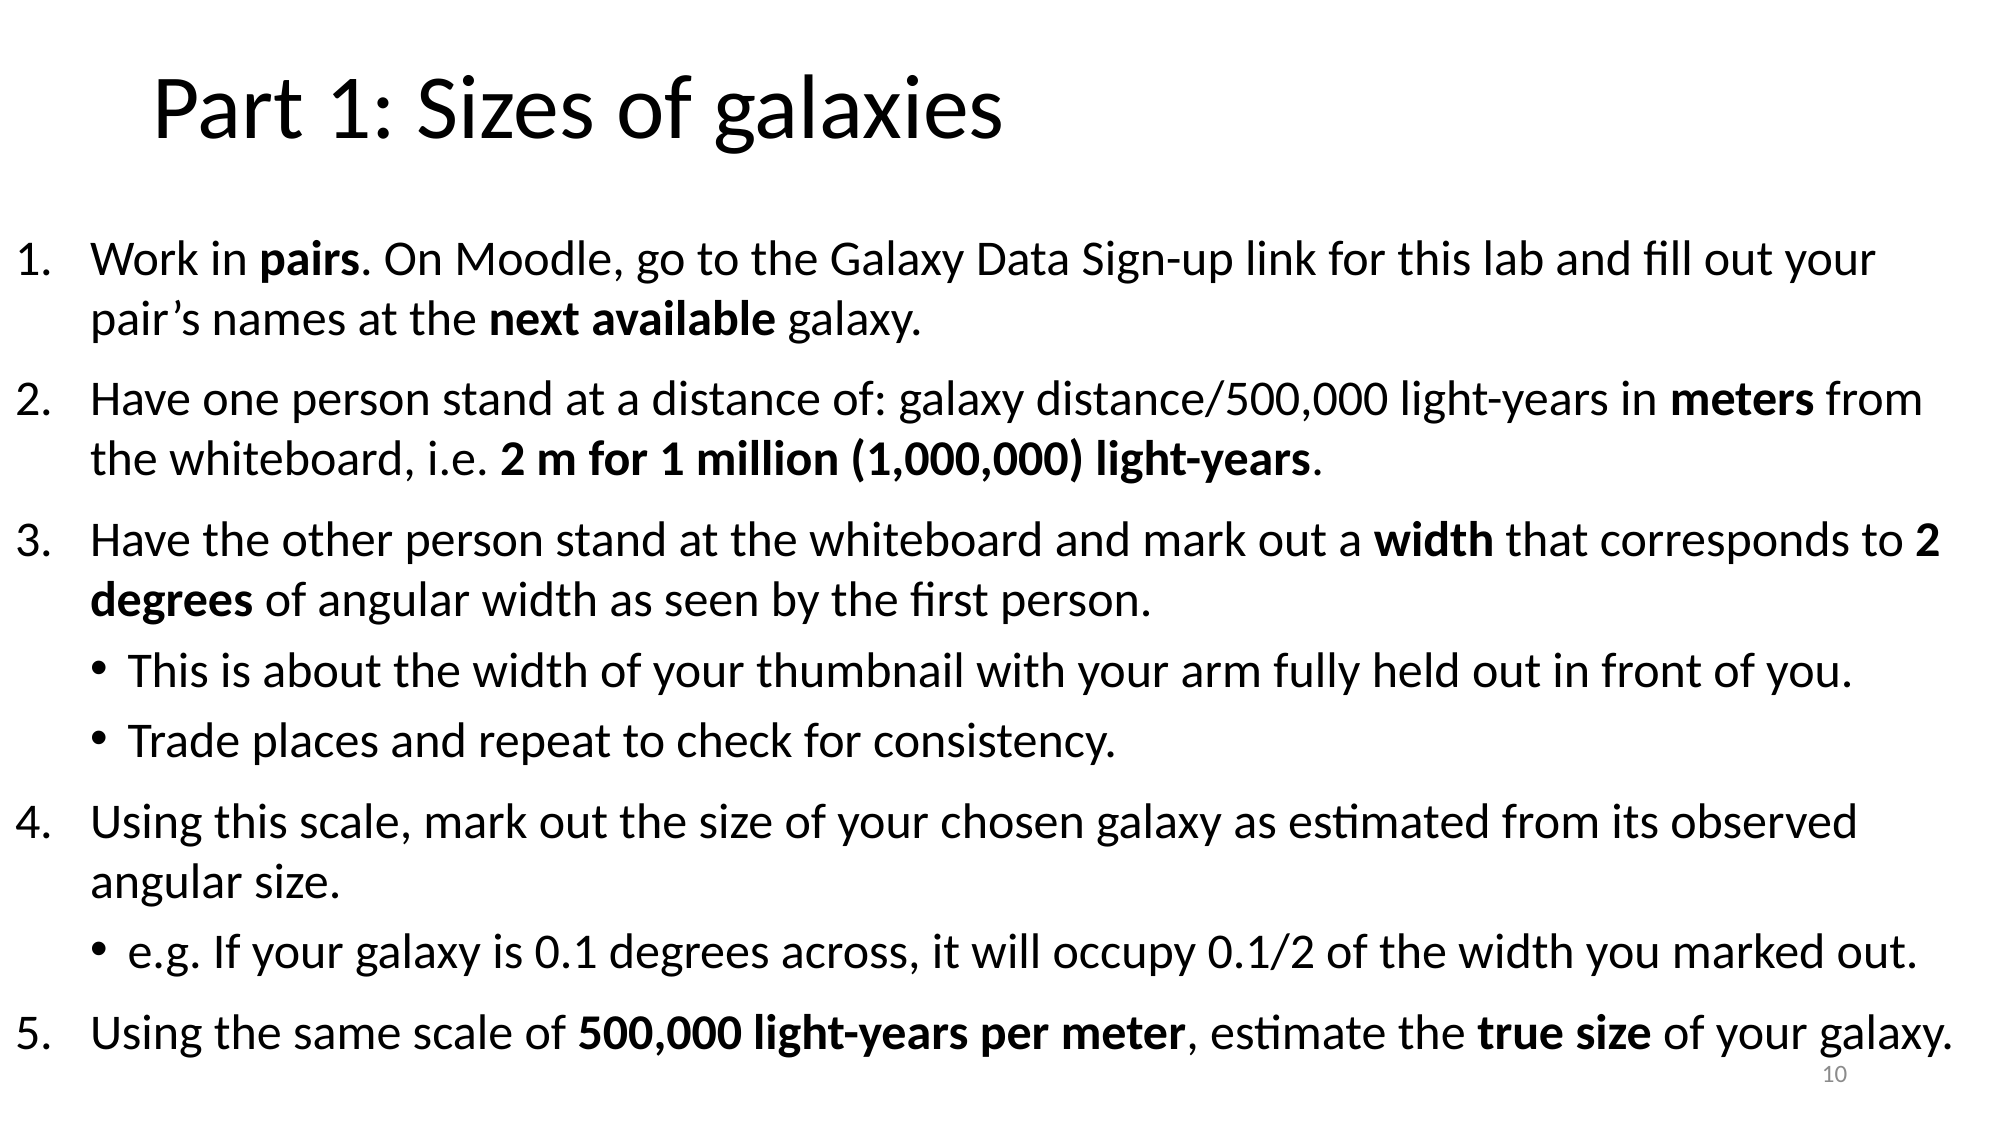

# Part 1: Sizes of galaxies
Work in pairs. On Moodle, go to the Galaxy Data Sign-up link for this lab and fill out your pair’s names at the next available galaxy.
Have one person stand at a distance of: galaxy distance/500,000 light-years in meters from the whiteboard, i.e. 2 m for 1 million (1,000,000) light-years.
Have the other person stand at the whiteboard and mark out a width that corresponds to 2 degrees of angular width as seen by the first person.
This is about the width of your thumbnail with your arm fully held out in front of you.
Trade places and repeat to check for consistency.
Using this scale, mark out the size of your chosen galaxy as estimated from its observed angular size.
e.g. If your galaxy is 0.1 degrees across, it will occupy 0.1/2 of the width you marked out.
Using the same scale of 500,000 light-years per meter, estimate the true size of your galaxy.
10